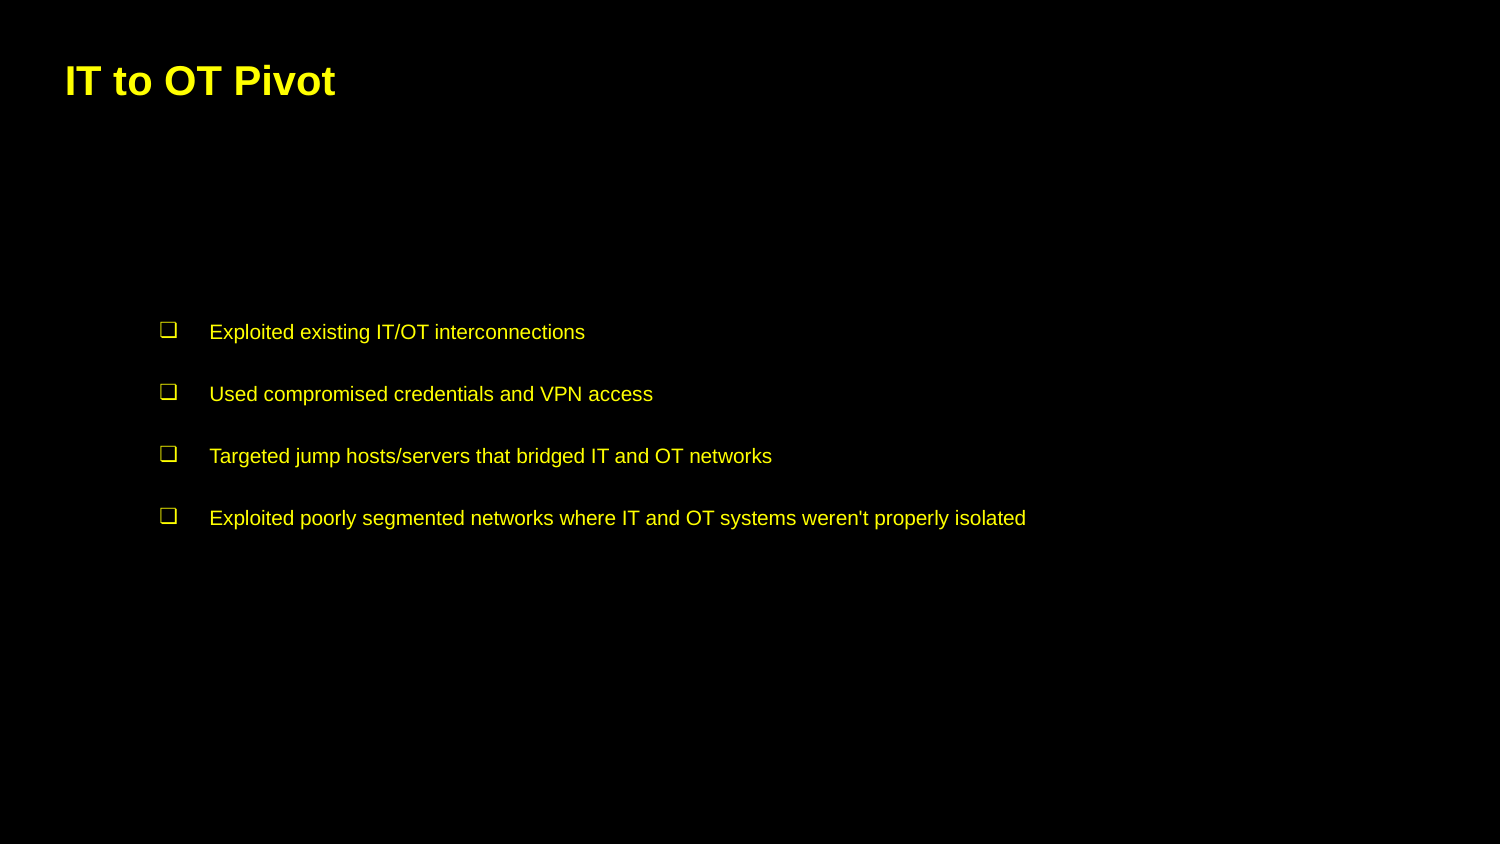

# IT to OT Pivot
Exploited existing IT/OT interconnections
Used compromised credentials and VPN access
Targeted jump hosts/servers that bridged IT and OT networks
Exploited poorly segmented networks where IT and OT systems weren't properly isolated